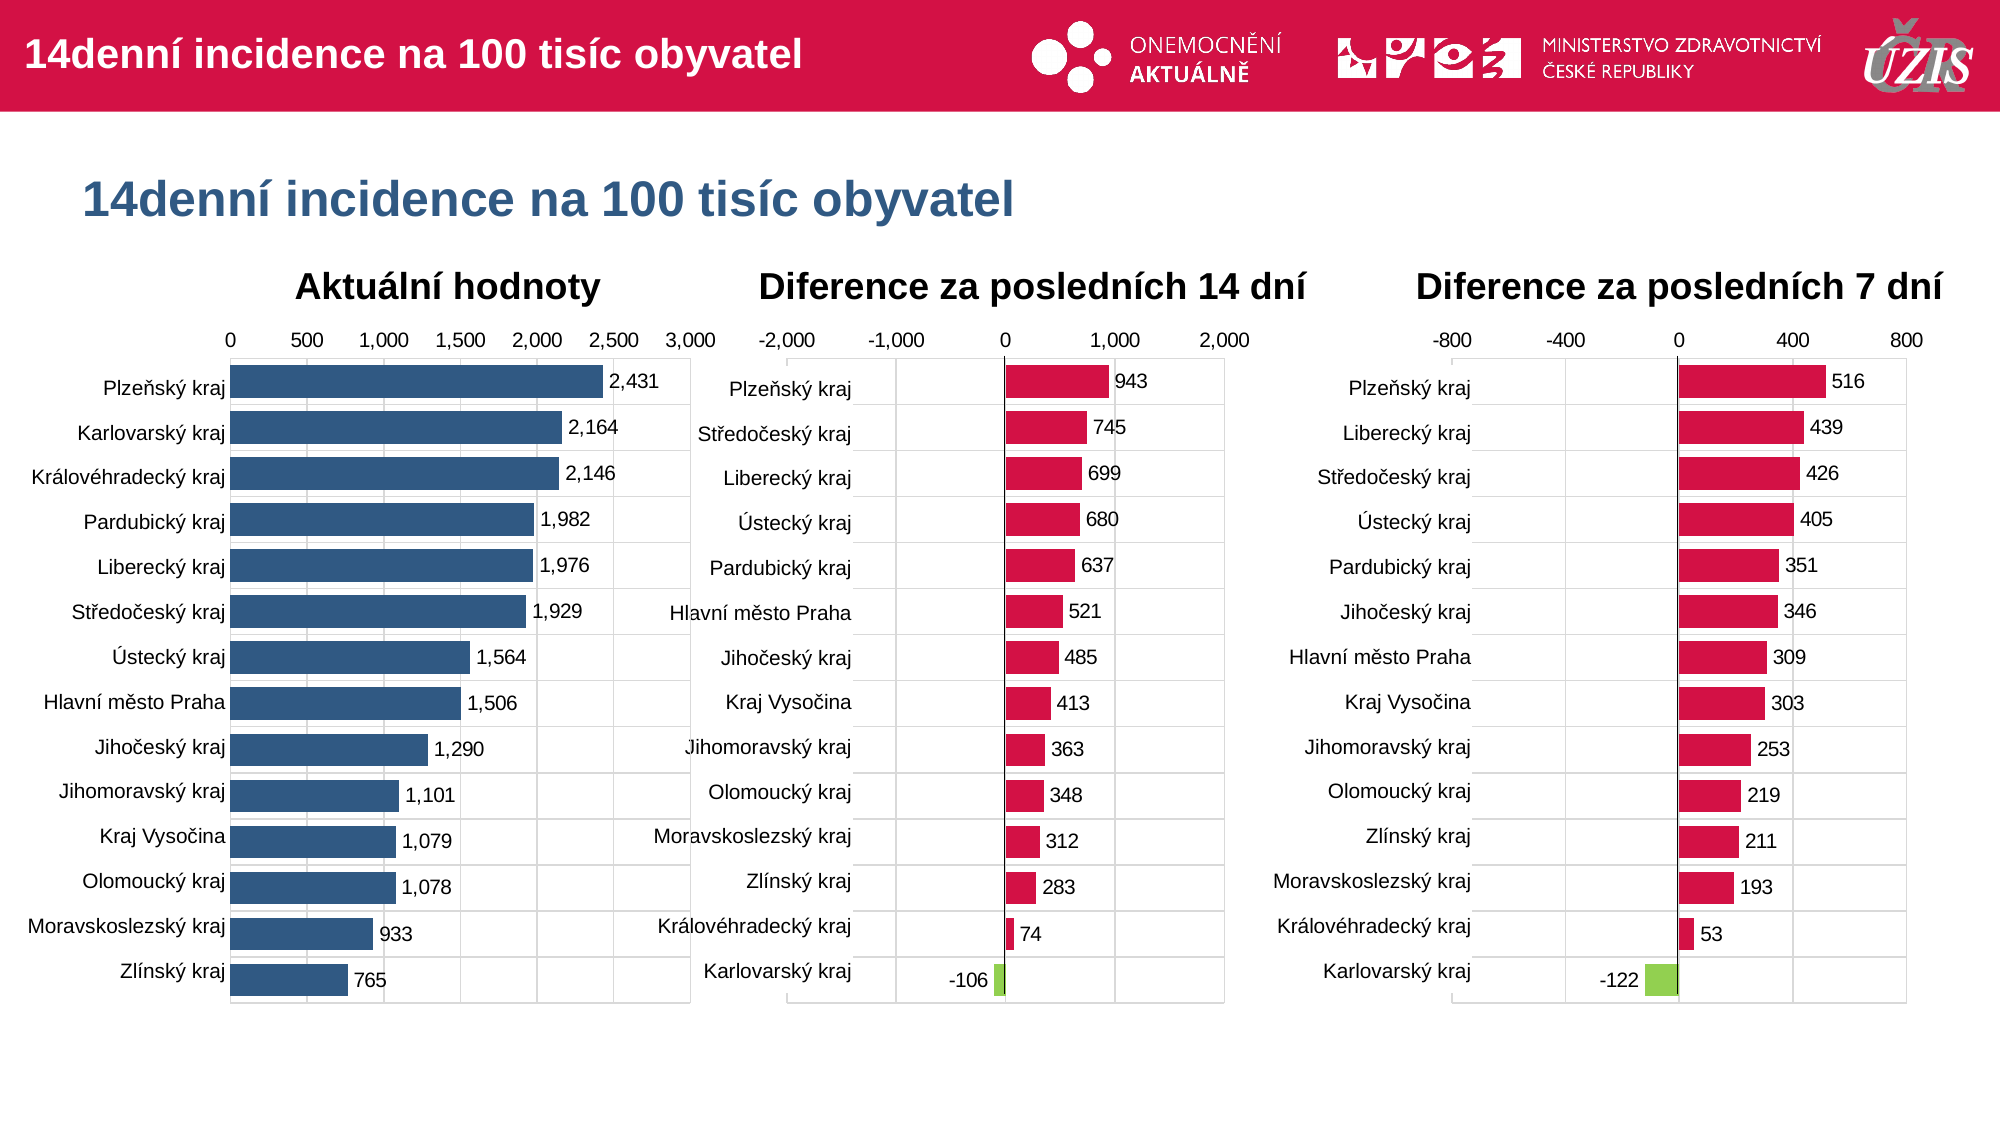

# 14denní incidence na 100 tisíc obyvatel
14denní incidence na 100 tisíc obyvatel
Aktuální hodnoty
Diference za posledních 14 dní
Diference za posledních 7 dní

### Chart

| Category | Řada 1 |
|---|---|

### Chart

| Category | Řada 1 |
|---|---|

### Chart

| Category | Řada 1 |
|---|---|
| Plzeňský kraj |
| --- |
| Karlovarský kraj |
| Královéhradecký kraj |
| Pardubický kraj |
| Liberecký kraj |
| Středočeský kraj |
| Ústecký kraj |
| Hlavní město Praha |
| Jihočeský kraj |
| Jihomoravský kraj |
| Kraj Vysočina |
| Olomoucký kraj |
| Moravskoslezský kraj |
| Zlínský kraj |
| Plzeňský kraj |
| --- |
| Liberecký kraj |
| Středočeský kraj |
| Ústecký kraj |
| Pardubický kraj |
| Jihočeský kraj |
| Hlavní město Praha |
| Kraj Vysočina |
| Jihomoravský kraj |
| Olomoucký kraj |
| Zlínský kraj |
| Moravskoslezský kraj |
| Královéhradecký kraj |
| Karlovarský kraj |
| Plzeňský kraj |
| --- |
| Středočeský kraj |
| Liberecký kraj |
| Ústecký kraj |
| Pardubický kraj |
| Hlavní město Praha |
| Jihočeský kraj |
| Kraj Vysočina |
| Jihomoravský kraj |
| Olomoucký kraj |
| Moravskoslezský kraj |
| Zlínský kraj |
| Královéhradecký kraj |
| Karlovarský kraj |